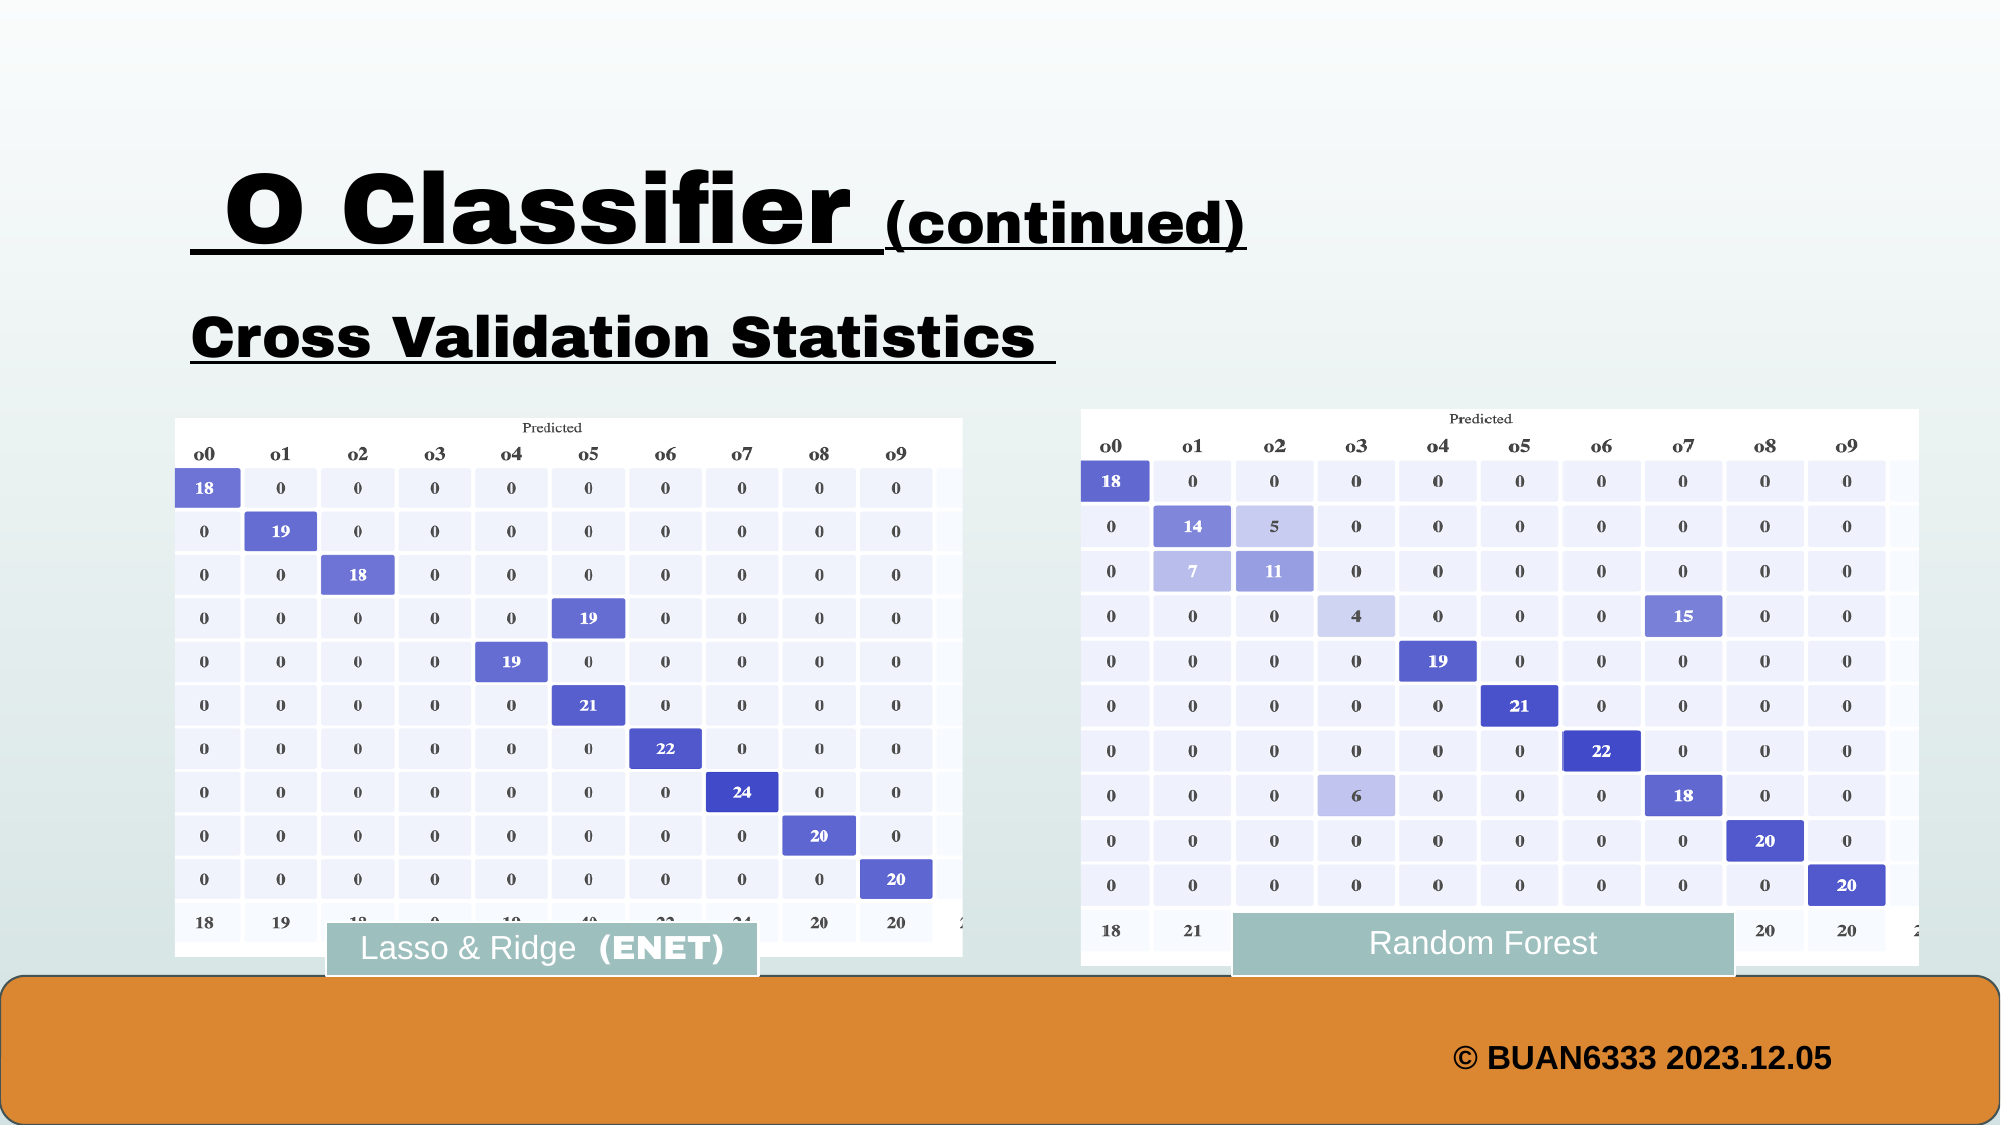

# O Classifier (continued)
Cross Validation Statistics
Lasso & Ridge  (ENET)
Random Forest